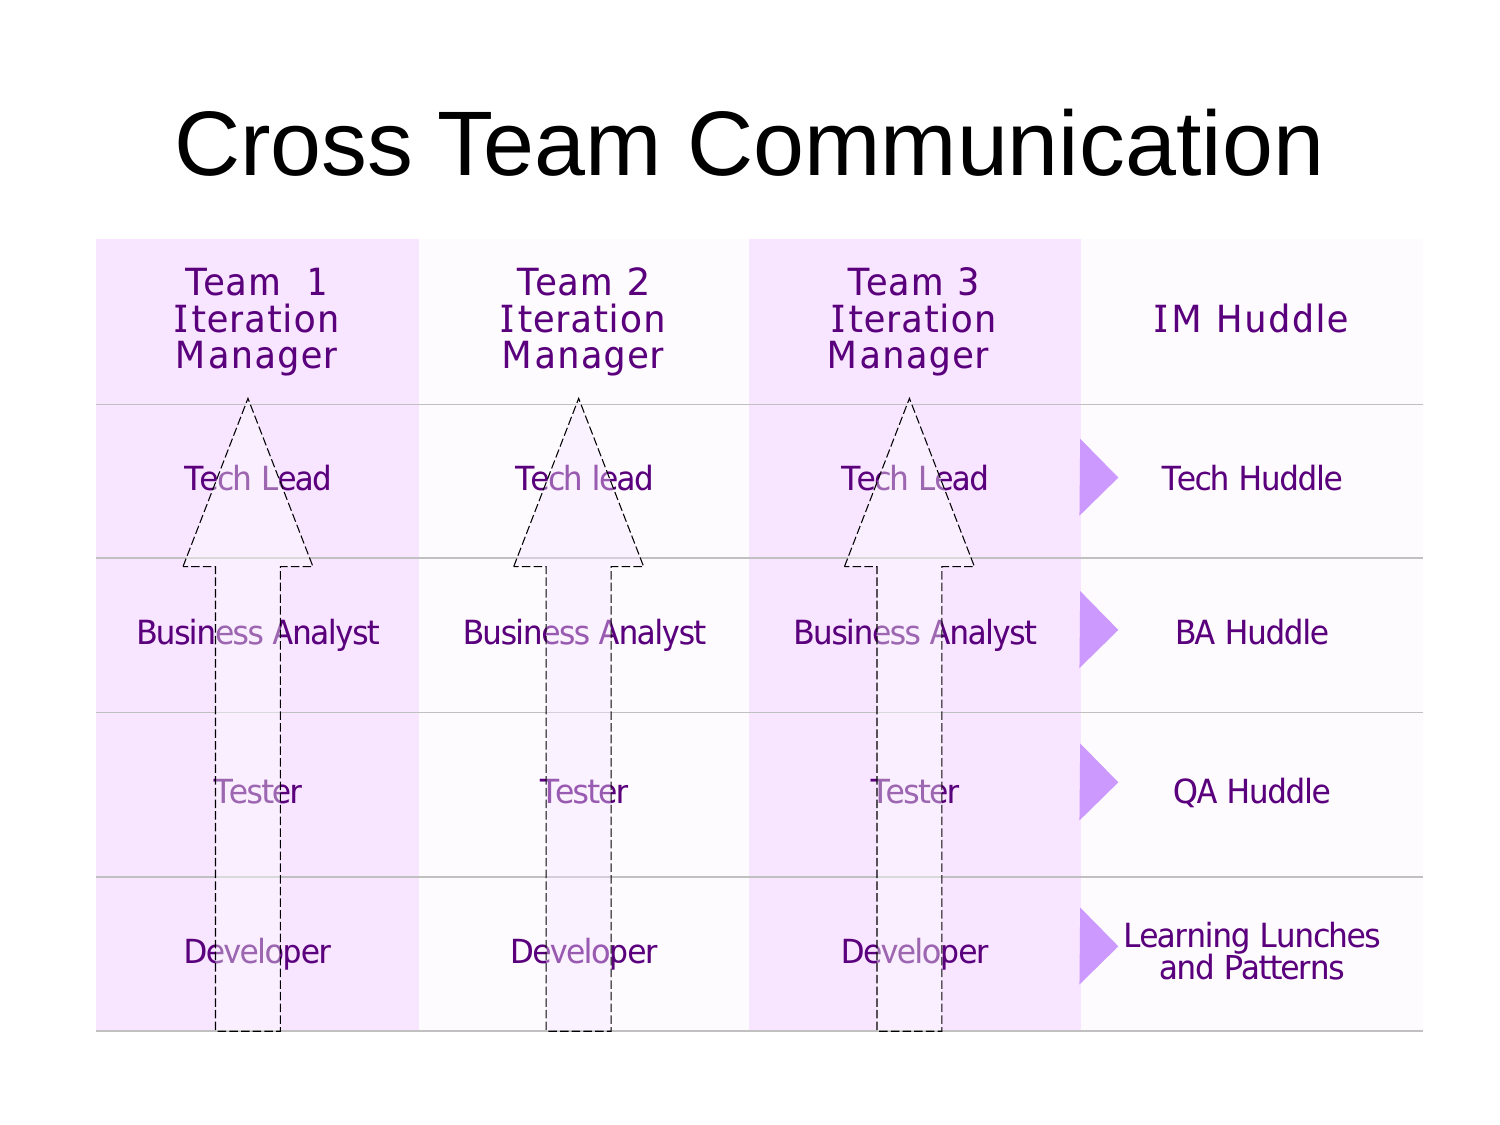

# Cross Team Communication
| Team 1 Iteration Manager | Team 2 Iteration Manager | Team 3 Iteration Manager | IM Huddle |
| --- | --- | --- | --- |
| Tech Lead | Tech lead | Tech Lead | Tech Huddle |
| Business Analyst | Business Analyst | Business Analyst | BA Huddle |
| Tester | Tester | Tester | QA Huddle |
| Developer | Developer | Developer | Learning Lunches and Patterns |